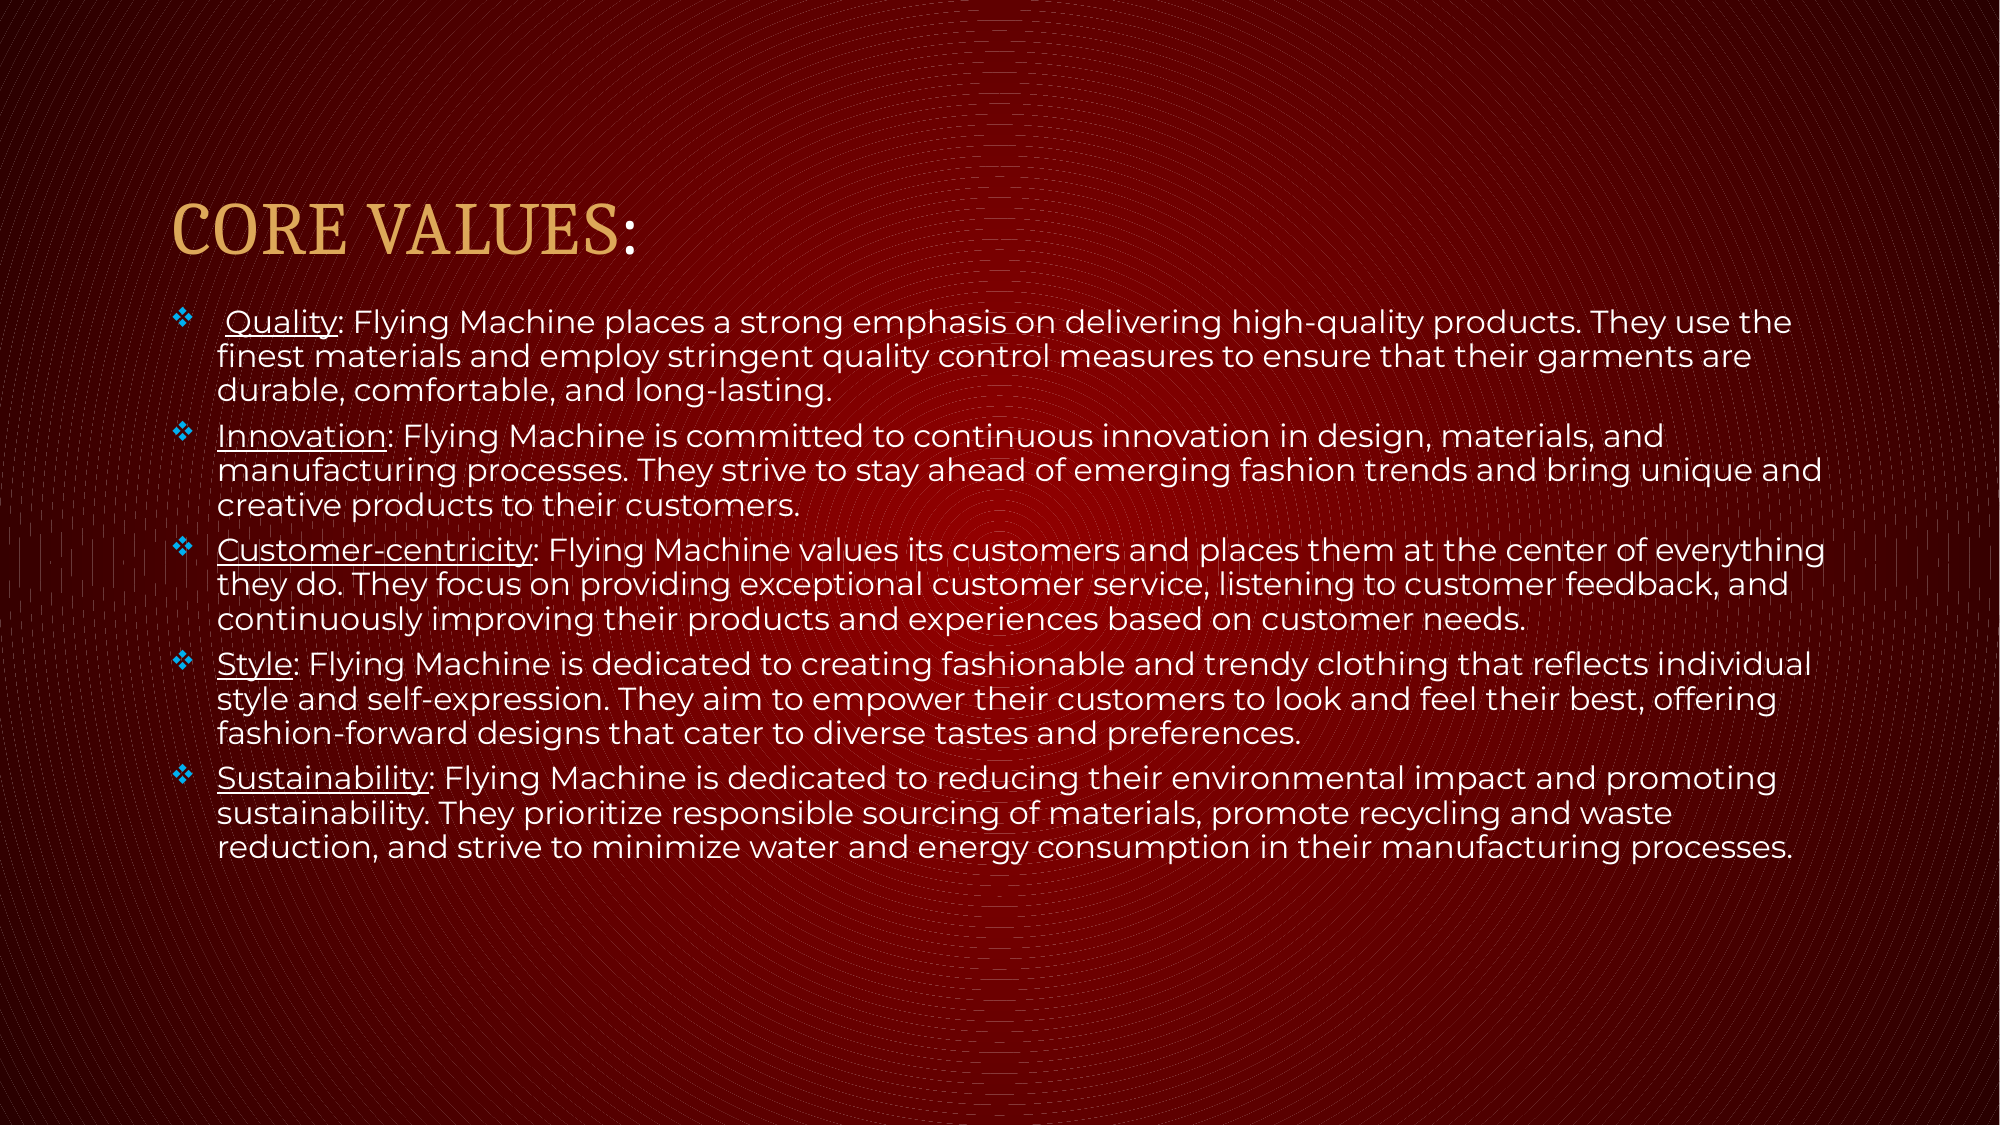

# Core values:
 Quality: Flying Machine places a strong emphasis on delivering high-quality products. They use the finest materials and employ stringent quality control measures to ensure that their garments are durable, comfortable, and long-lasting.
Innovation: Flying Machine is committed to continuous innovation in design, materials, and manufacturing processes. They strive to stay ahead of emerging fashion trends and bring unique and creative products to their customers.
Customer-centricity: Flying Machine values its customers and places them at the center of everything they do. They focus on providing exceptional customer service, listening to customer feedback, and continuously improving their products and experiences based on customer needs.
Style: Flying Machine is dedicated to creating fashionable and trendy clothing that reflects individual style and self-expression. They aim to empower their customers to look and feel their best, offering fashion-forward designs that cater to diverse tastes and preferences.
Sustainability: Flying Machine is dedicated to reducing their environmental impact and promoting sustainability. They prioritize responsible sourcing of materials, promote recycling and waste reduction, and strive to minimize water and energy consumption in their manufacturing processes.